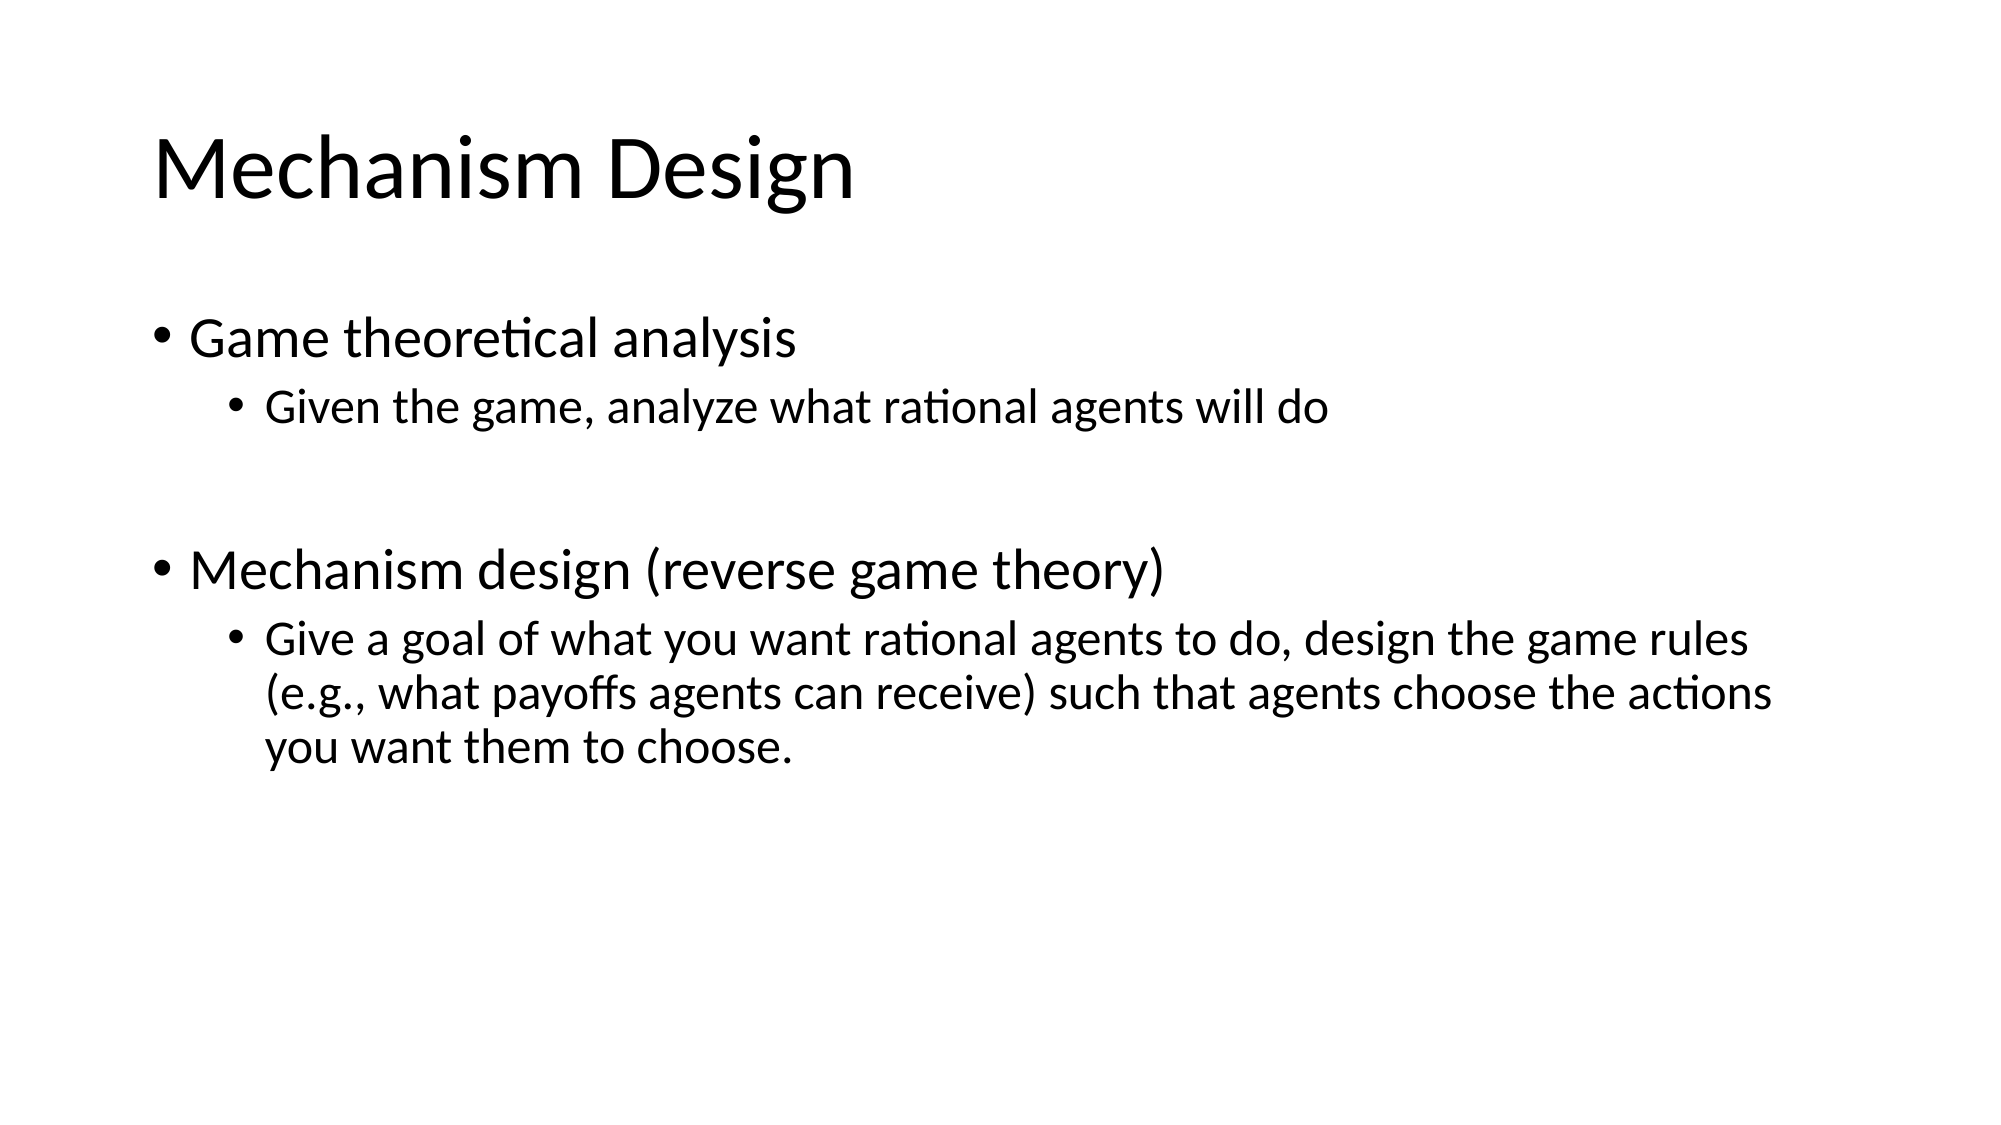

# Mechanism Design
Game theoretical analysis
Given the game, analyze what rational agents will do

Mechanism design (reverse game theory)
Give a goal of what you want rational agents to do, design the game rules (e.g., what payoffs agents can receive) such that agents choose the actions you want them to choose.